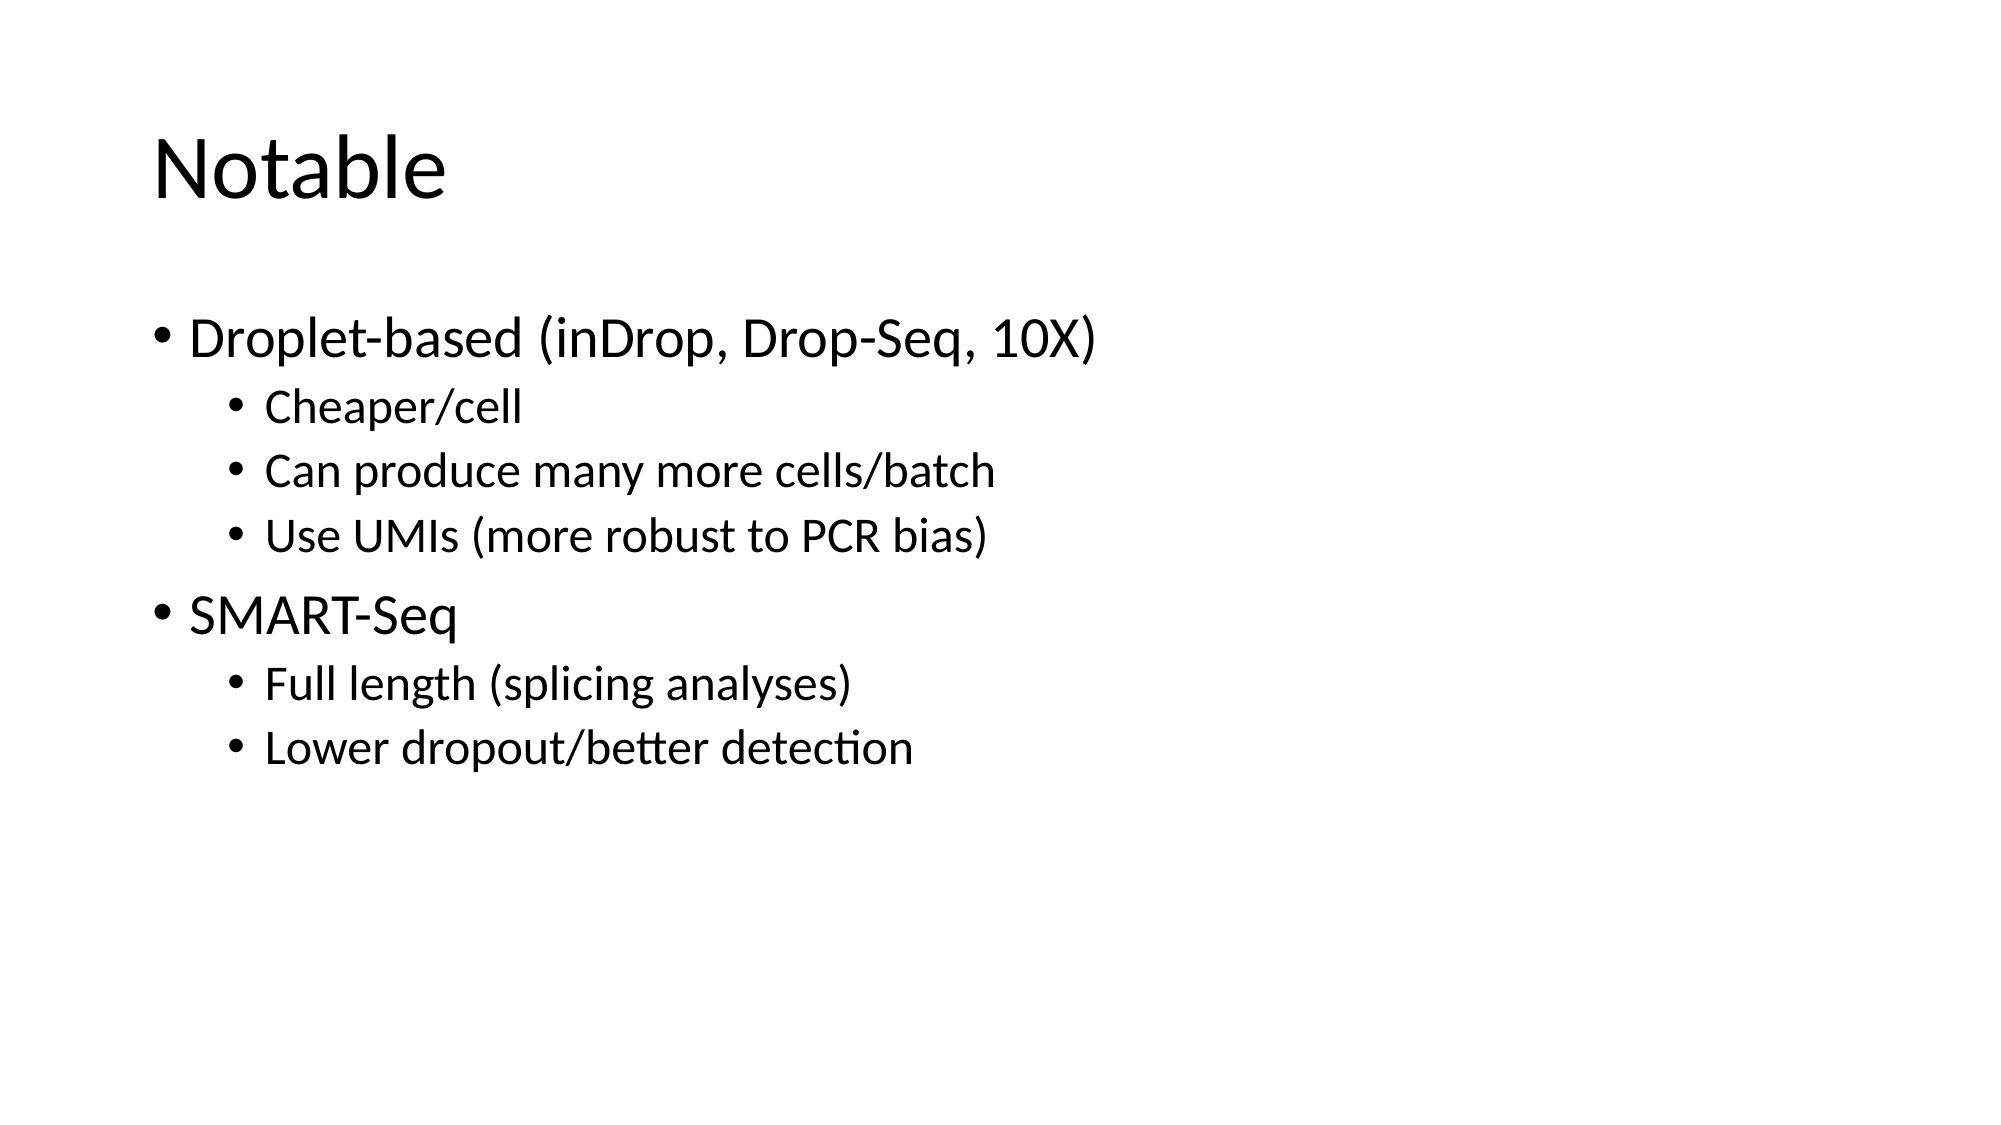

# Notable
Droplet-based (inDrop, Drop-Seq, 10X)
Cheaper/cell
Can produce many more cells/batch
Use UMIs (more robust to PCR bias)
SMART-Seq
Full length (splicing analyses)
Lower dropout/better detection